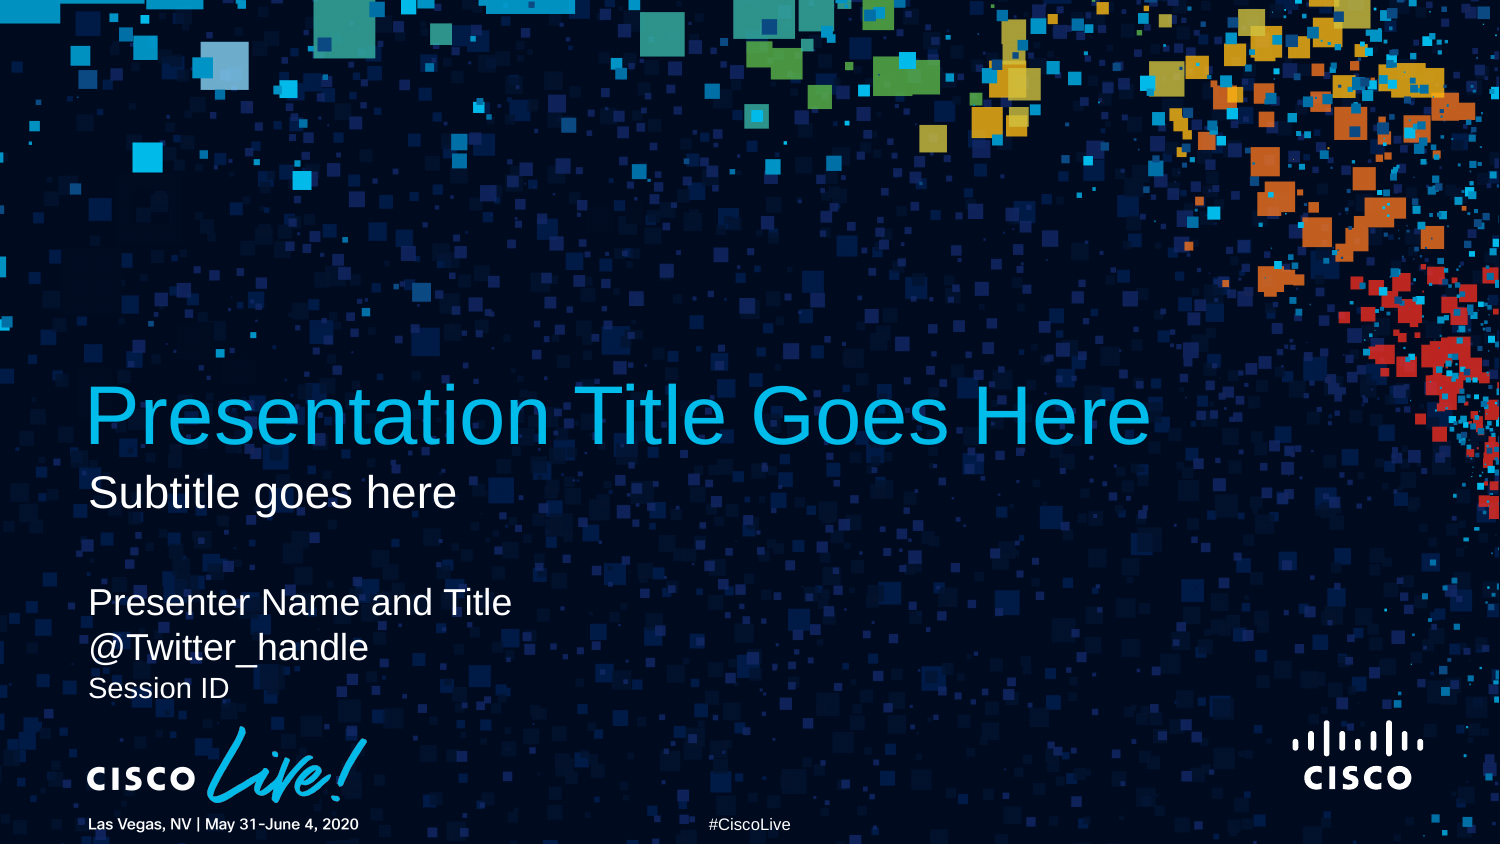

# Presentation Title Goes Here
Subtitle goes here
Presenter Name and Title
@Twitter_handle
Session ID